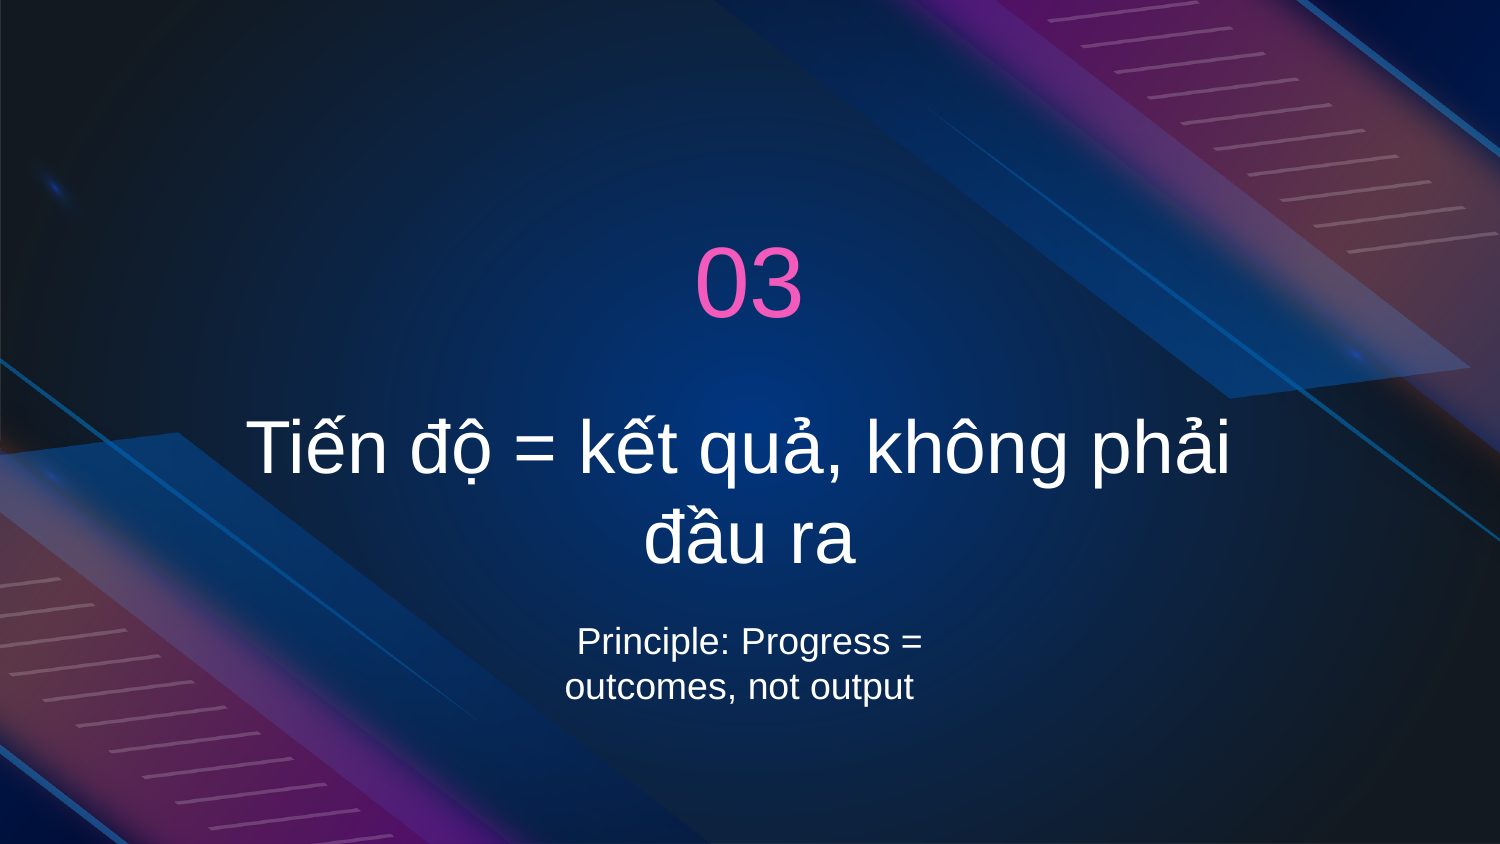

03
# Tiến độ = kết quả, không phải
đầu ra
Principle: Progress = outcomes, not output